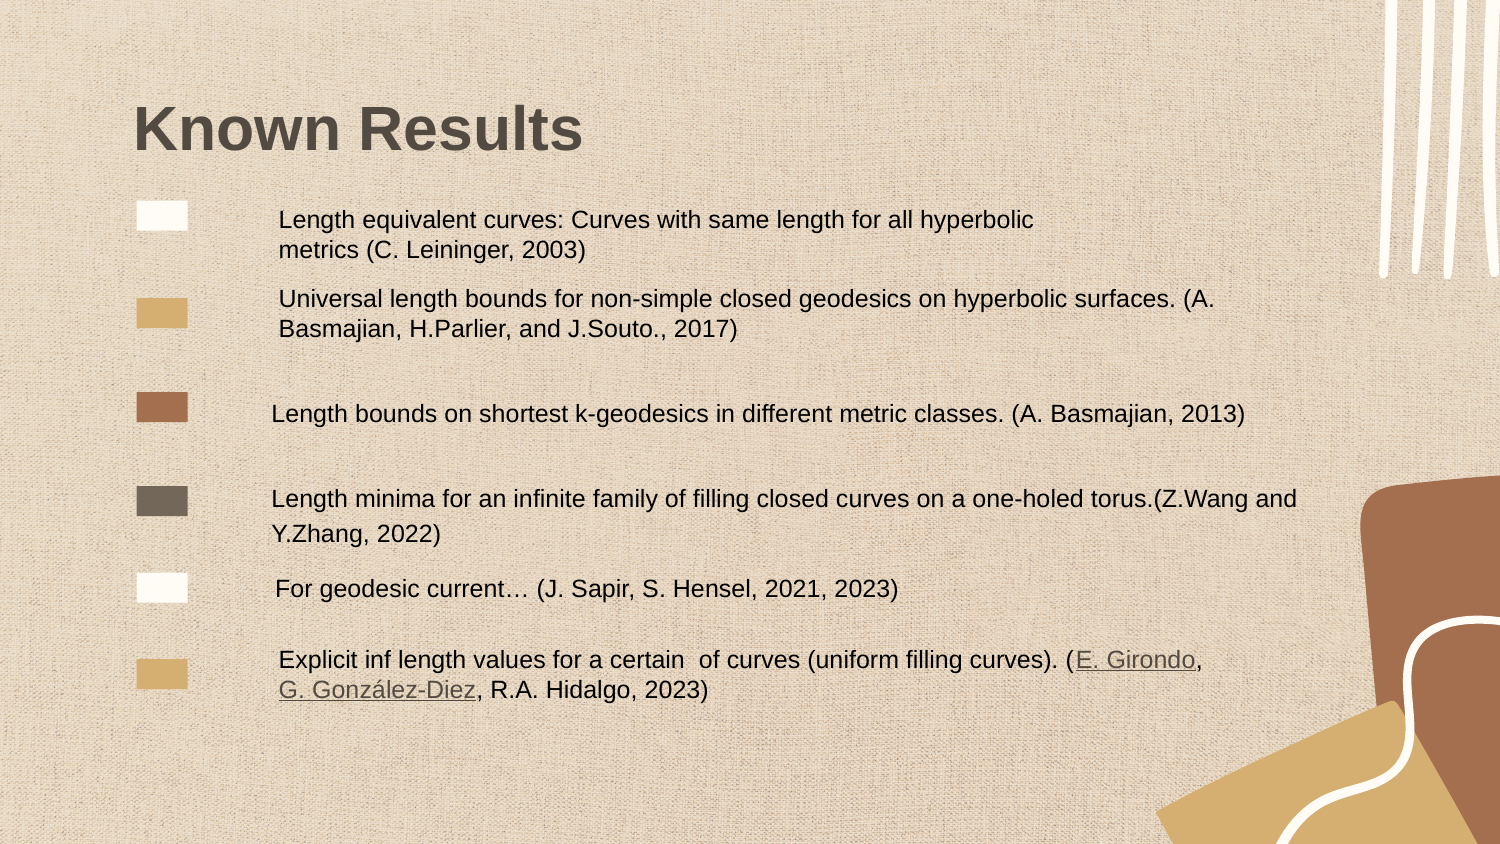

# Known Results
Length equivalent curves: Curves with same length for all hyperbolic metrics (C. Leininger, 2003)

Universal length bounds for non-simple closed geodesics on hyperbolic surfaces. (A. Basmajian, H.Parlier, and J.Souto., 2017)

Length bounds on shortest k-geodesics in different metric classes. (A. Basmajian, 2013)

Length minima for an infinite family of filling closed curves on a one-holed torus.(Z.Wang and Y.Zhang, 2022)

For geodesic current… (J. Sapir, S. Hensel, 2021, 2023)

Explicit inf length values for a certain  of curves (uniform filling curves). (E. Girondo, G. González-Diez, R.A. Hidalgo, 2023)